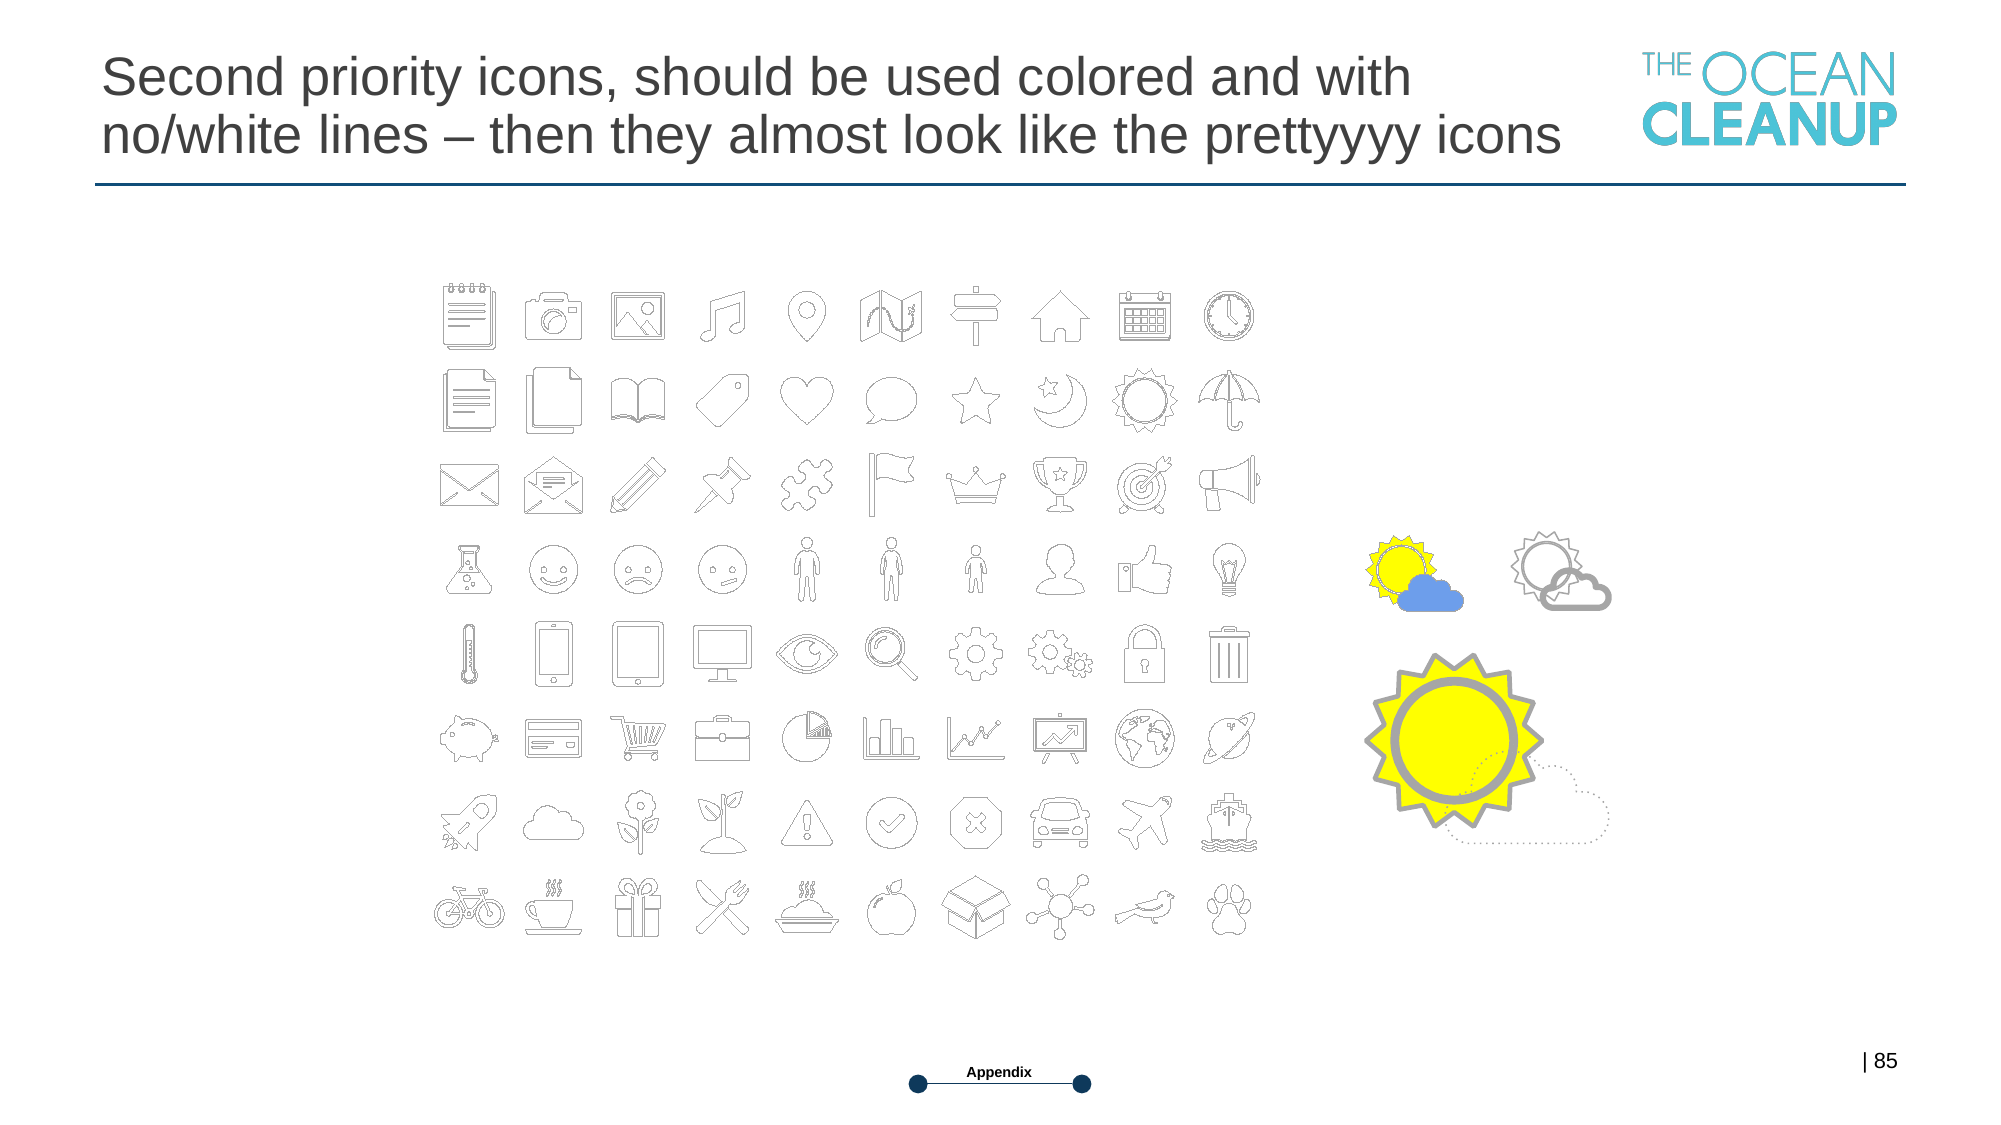

# Second priority icons, should be used colored and with no/white lines – then they almost look like the prettyyyy icons